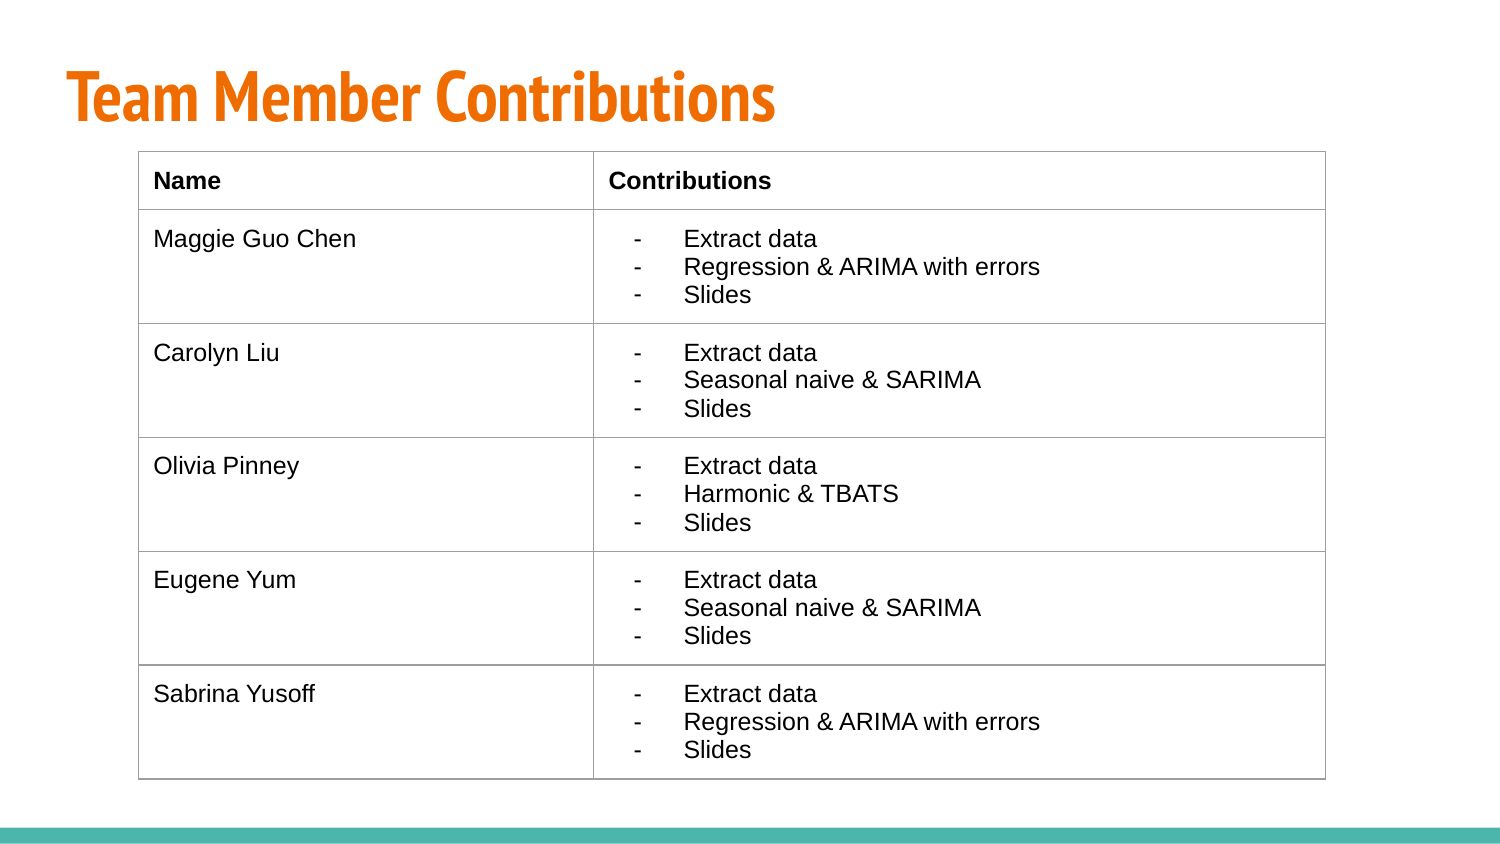

# Team Member Contributions
| Name | Contributions |
| --- | --- |
| Maggie Guo Chen | Extract data Regression & ARIMA with errors Slides |
| Carolyn Liu | Extract data Seasonal naive & SARIMA Slides |
| Olivia Pinney | Extract data Harmonic & TBATS Slides |
| Eugene Yum | Extract data Seasonal naive & SARIMA Slides |
| Sabrina Yusoff | Extract data Regression & ARIMA with errors Slides |